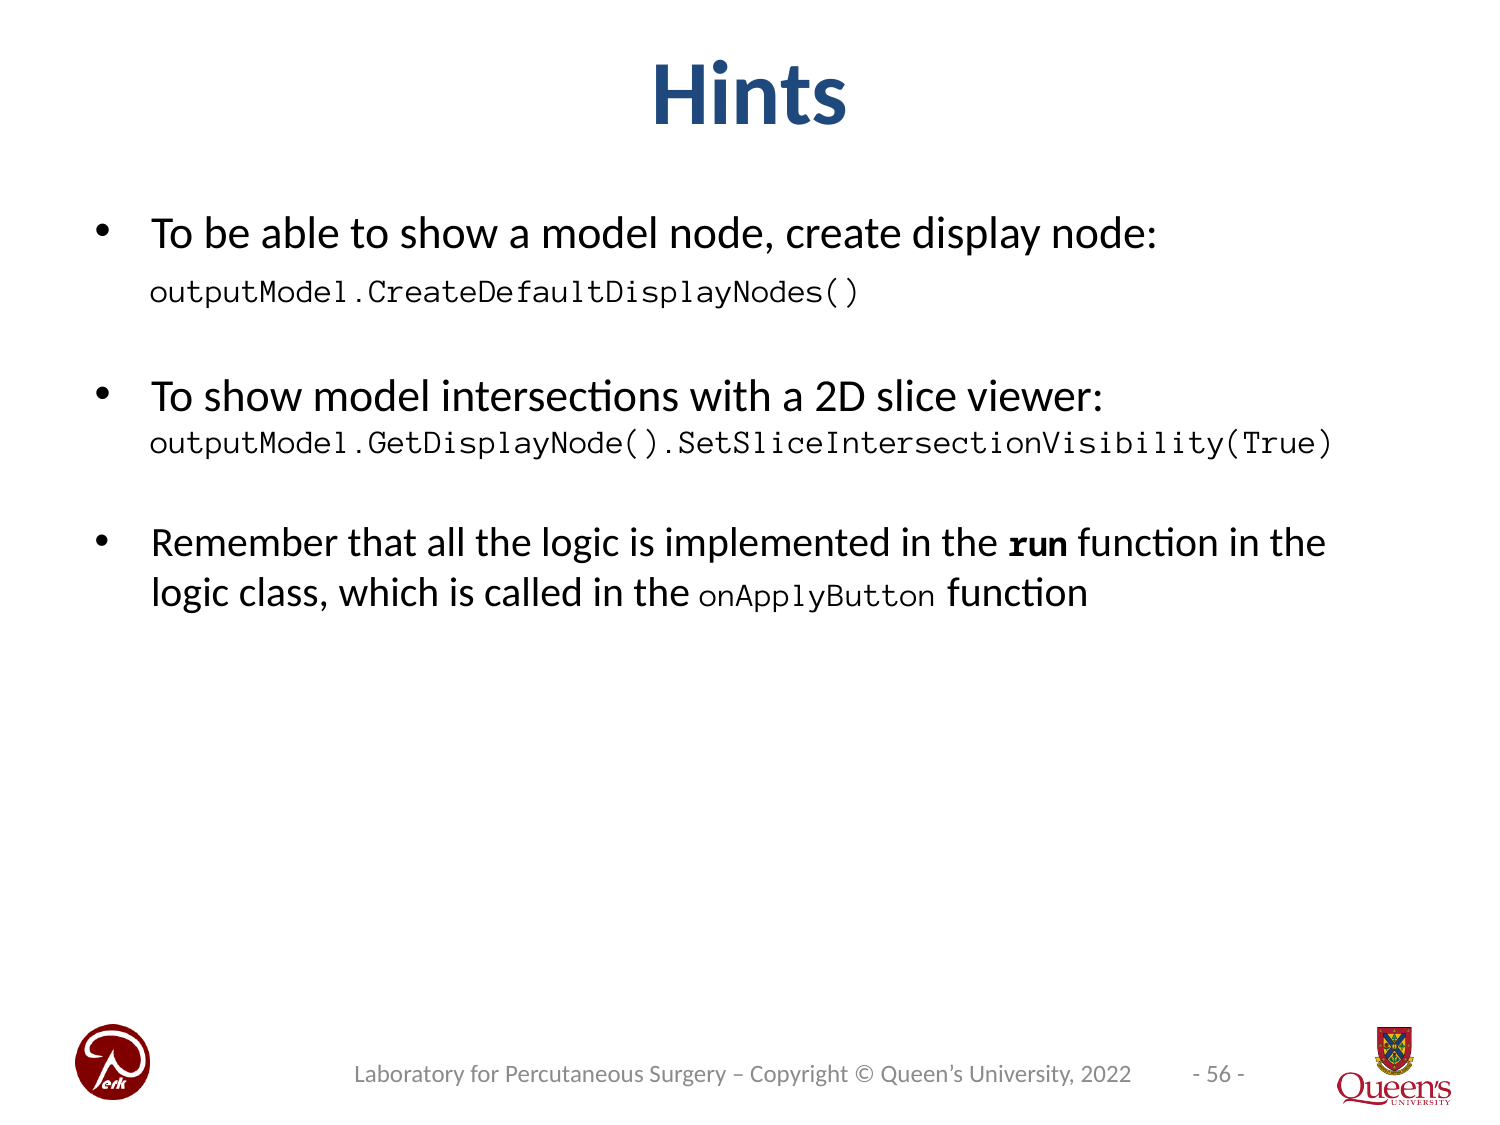

# Hints
To be able to show a model node, create display node:
	outputModel.CreateDefaultDisplayNodes()

To show model intersections with a 2D slice viewer: outputModel.GetDisplayNode().SetSliceIntersectionVisibility(True)

Remember that all the logic is implemented in the run function in the logic class, which is called in the onApplyButton function
Laboratory for Percutaneous Surgery – Copyright © Queen’s University, 2022
- 56 -